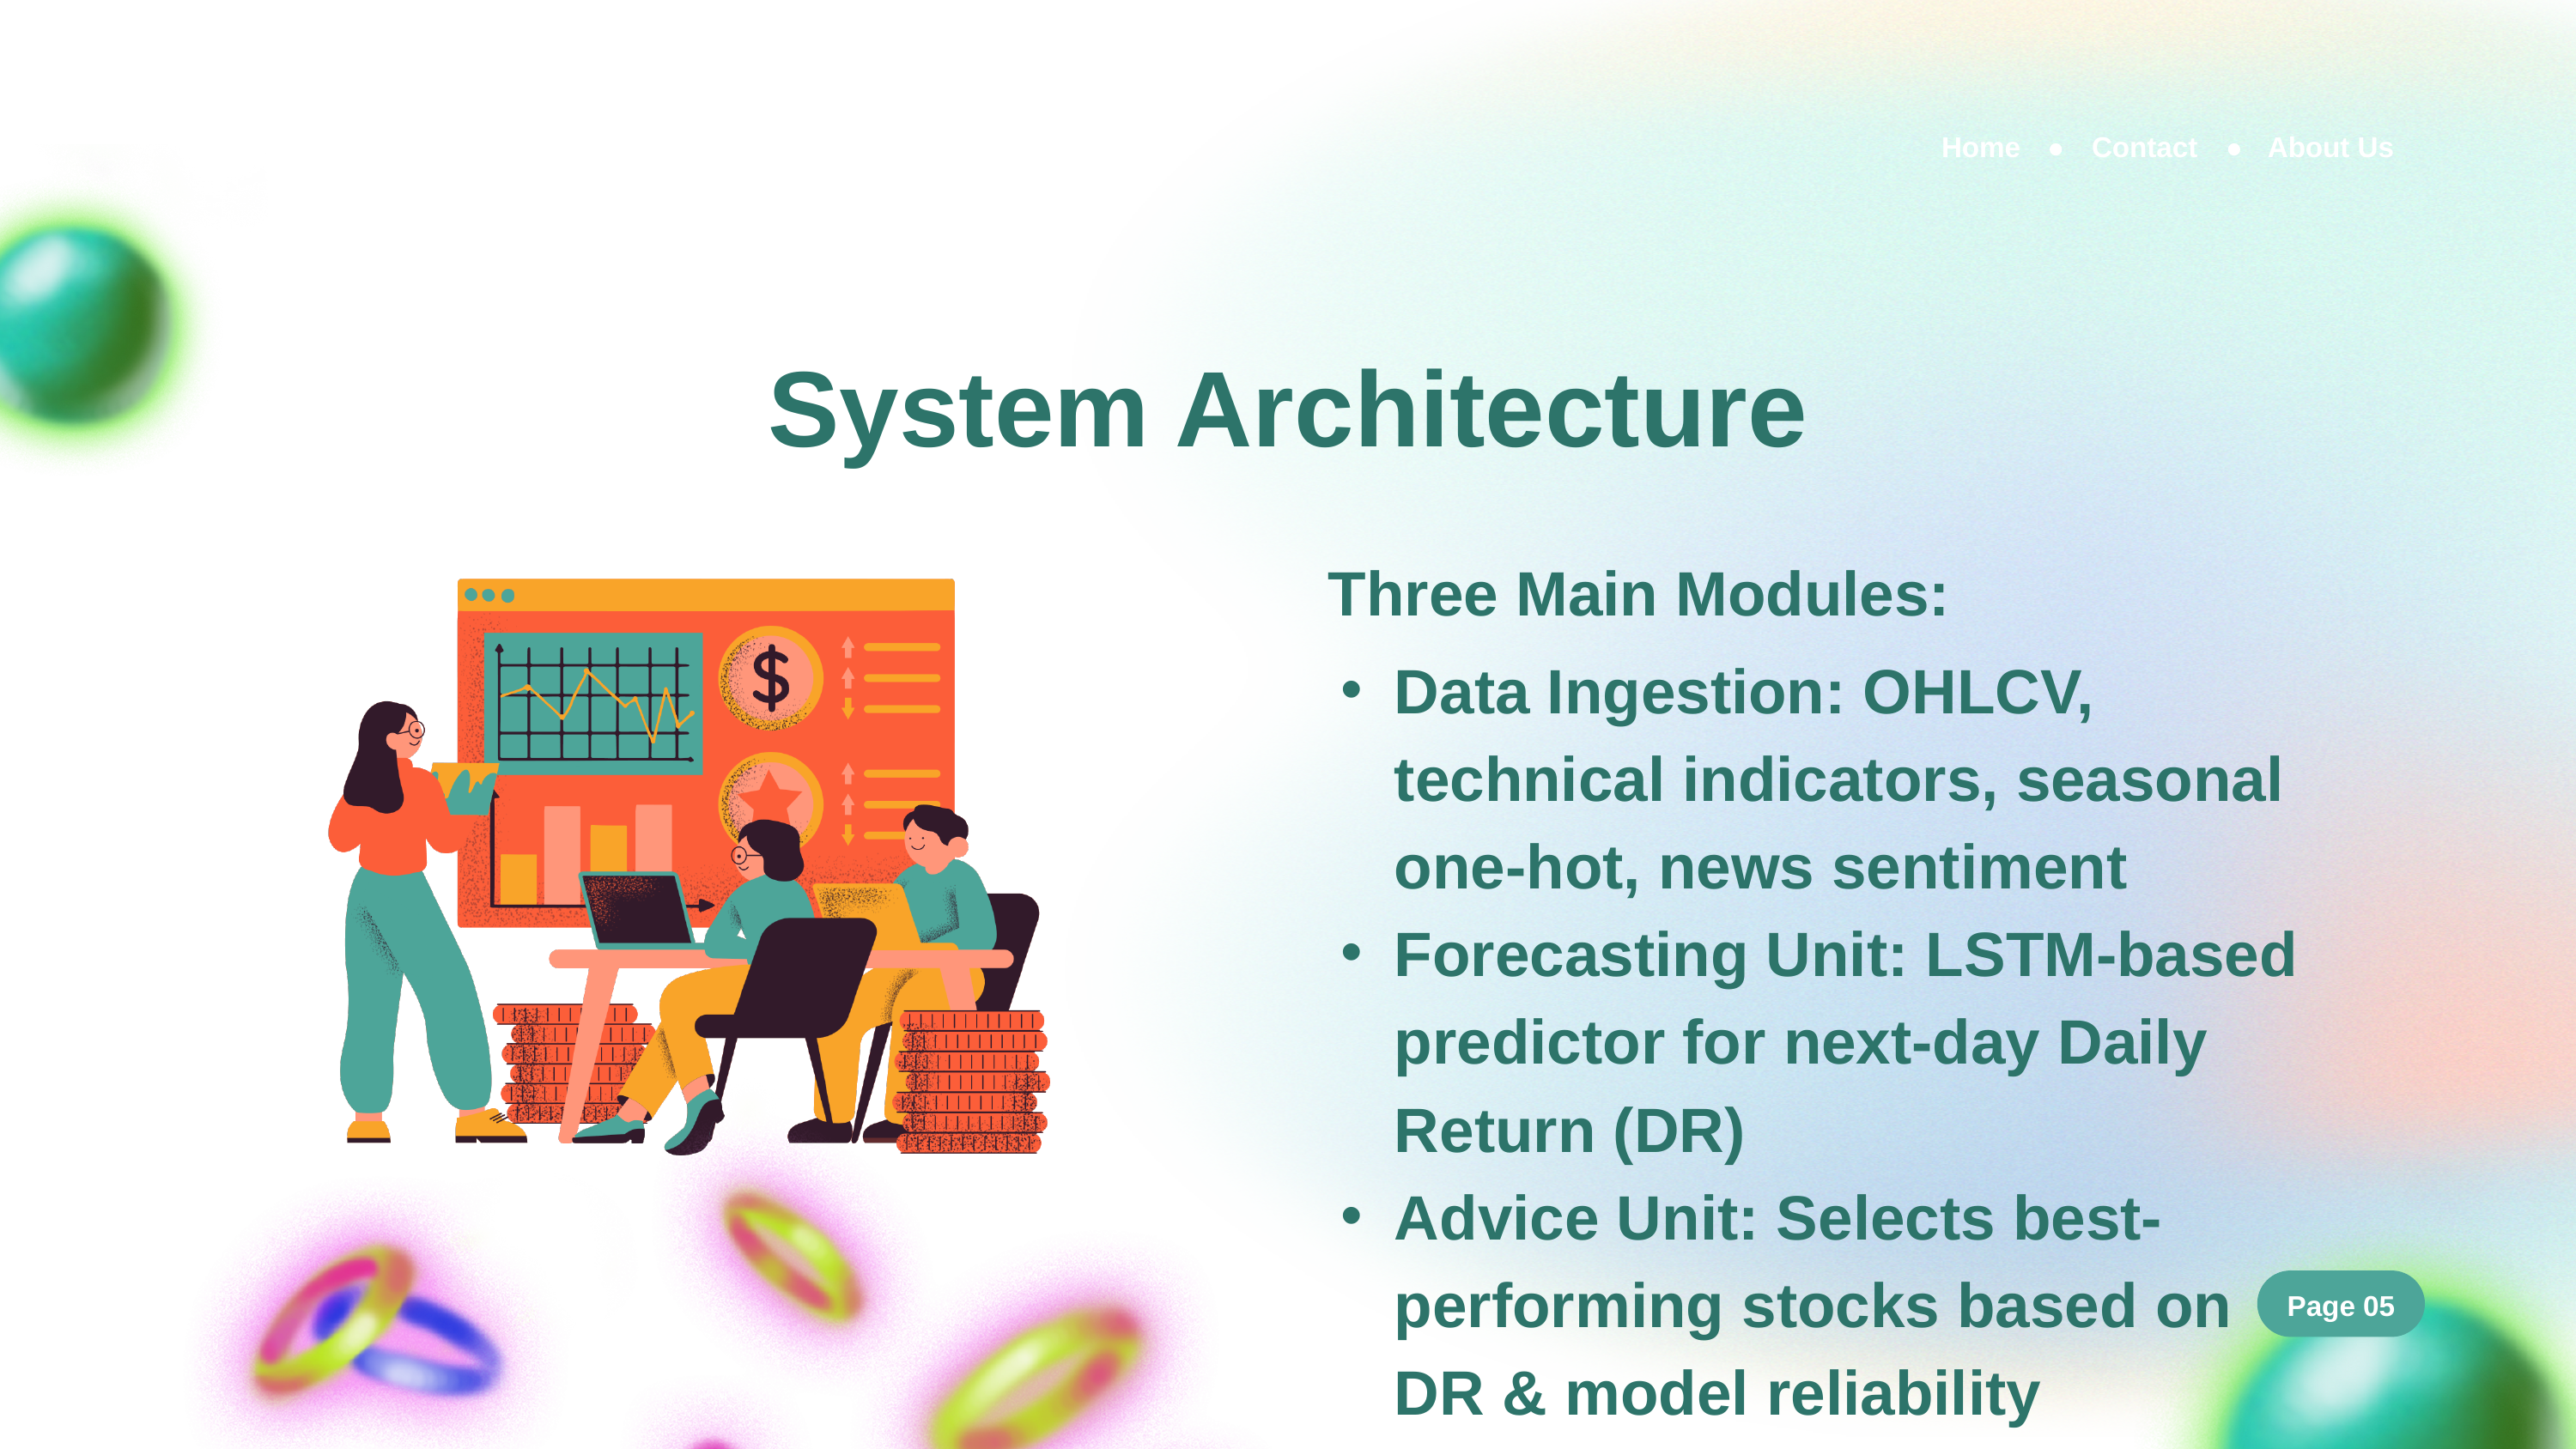

Home
Contact
About Us

System Architecture
Three Main Modules:

Data Ingestion: OHLCV, technical indicators, seasonal one-hot, news sentiment
Forecasting Unit: LSTM-based predictor for next-day Daily Return (DR)
Advice Unit: Selects best-performing stocks based on DR & model reliability

Page 05